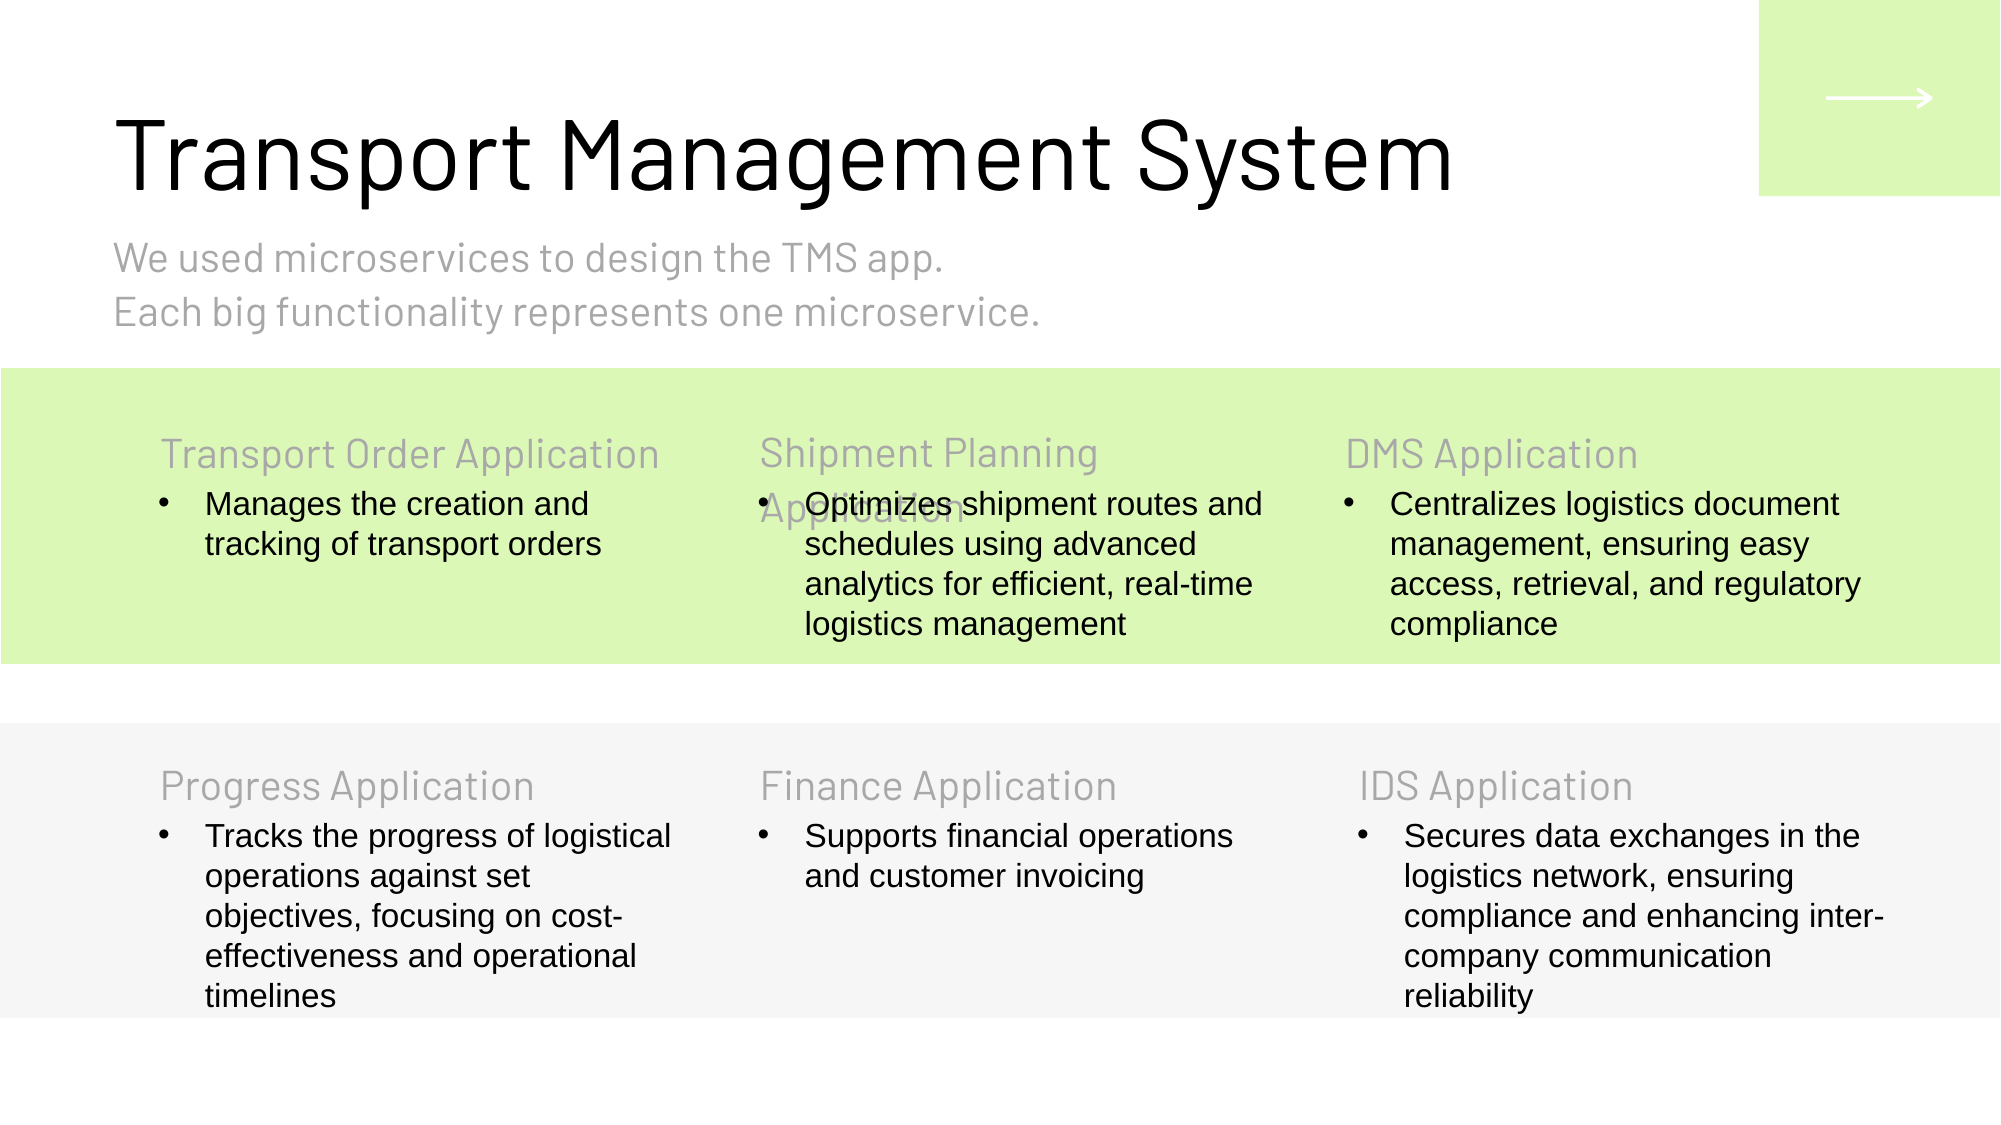

Transport Management System
We used microservices to design the TMS app.
Each big functionality represents one microservice.

Transport Order Application
Manages the creation and tracking of transport orders
Shipment Planning Application
Optimizes shipment routes and schedules using advanced analytics for efficient, real-time logistics management
DMS Application
Centralizes logistics document management, ensuring easy access, retrieval, and regulatory compliance

Progress Application
Tracks the progress of logistical operations against set objectives, focusing on cost-effectiveness and operational timelines
Finance Application
Supports financial operations and customer invoicing
IDS Application
Secures data exchanges in the logistics network, ensuring compliance and enhancing inter-company communication reliability